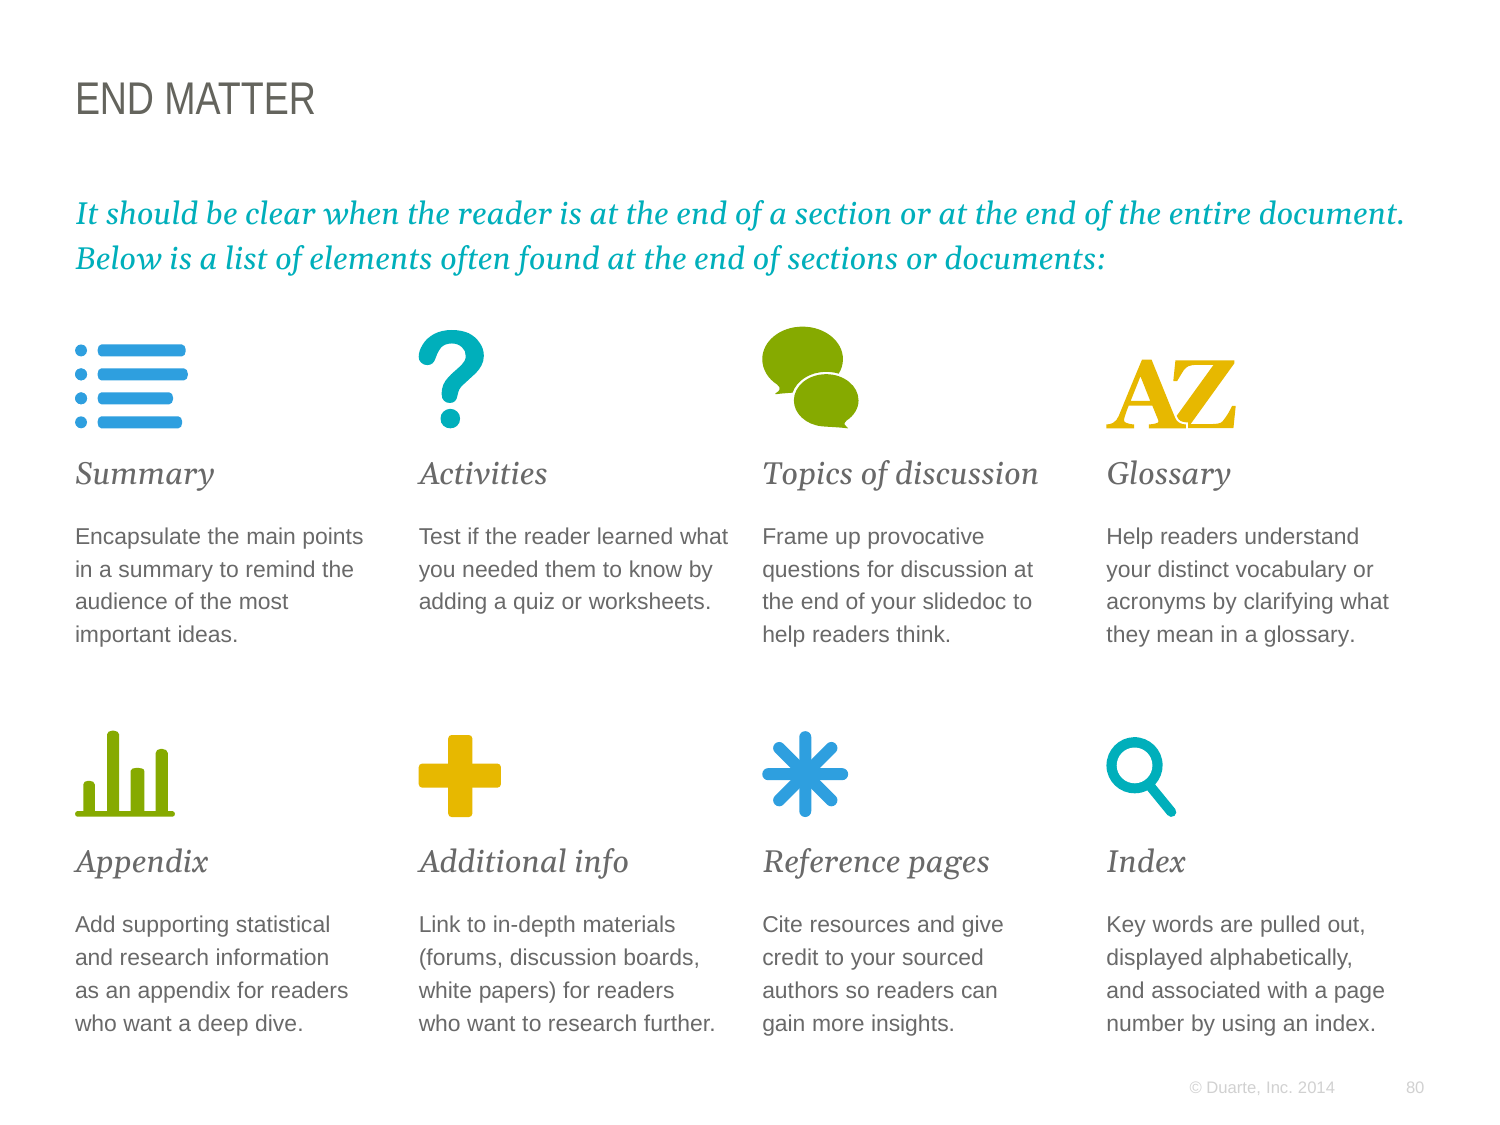

# End matter
It should be clear when the reader is at the end of a section or at the end of the entire document. Below is a list of elements often found at the end of sections or documents:

Summary
Encapsulate the main points in a summary to remind the audience of the most
important ideas.
Activities
Test if the reader learned what you needed them to know by adding a quiz or worksheets.
Topics of discussion
Frame up provocative questions for discussion at the end of your slidedoc to help readers think.
Glossary
Help readers understand
your distinct vocabulary or acronyms by clarifying what they mean in a glossary.

Appendix
Add supporting statistical
and research information
as an appendix for readers who want a deep dive.
Additional info
Link to in-depth materials (forums, discussion boards, white papers) for readers
who want to research further.
Reference pages
Cite resources and give credit to your sourced authors so readers can gain more insights.
Index
Key words are pulled out, displayed alphabetically,
and associated with a page number by using an index.